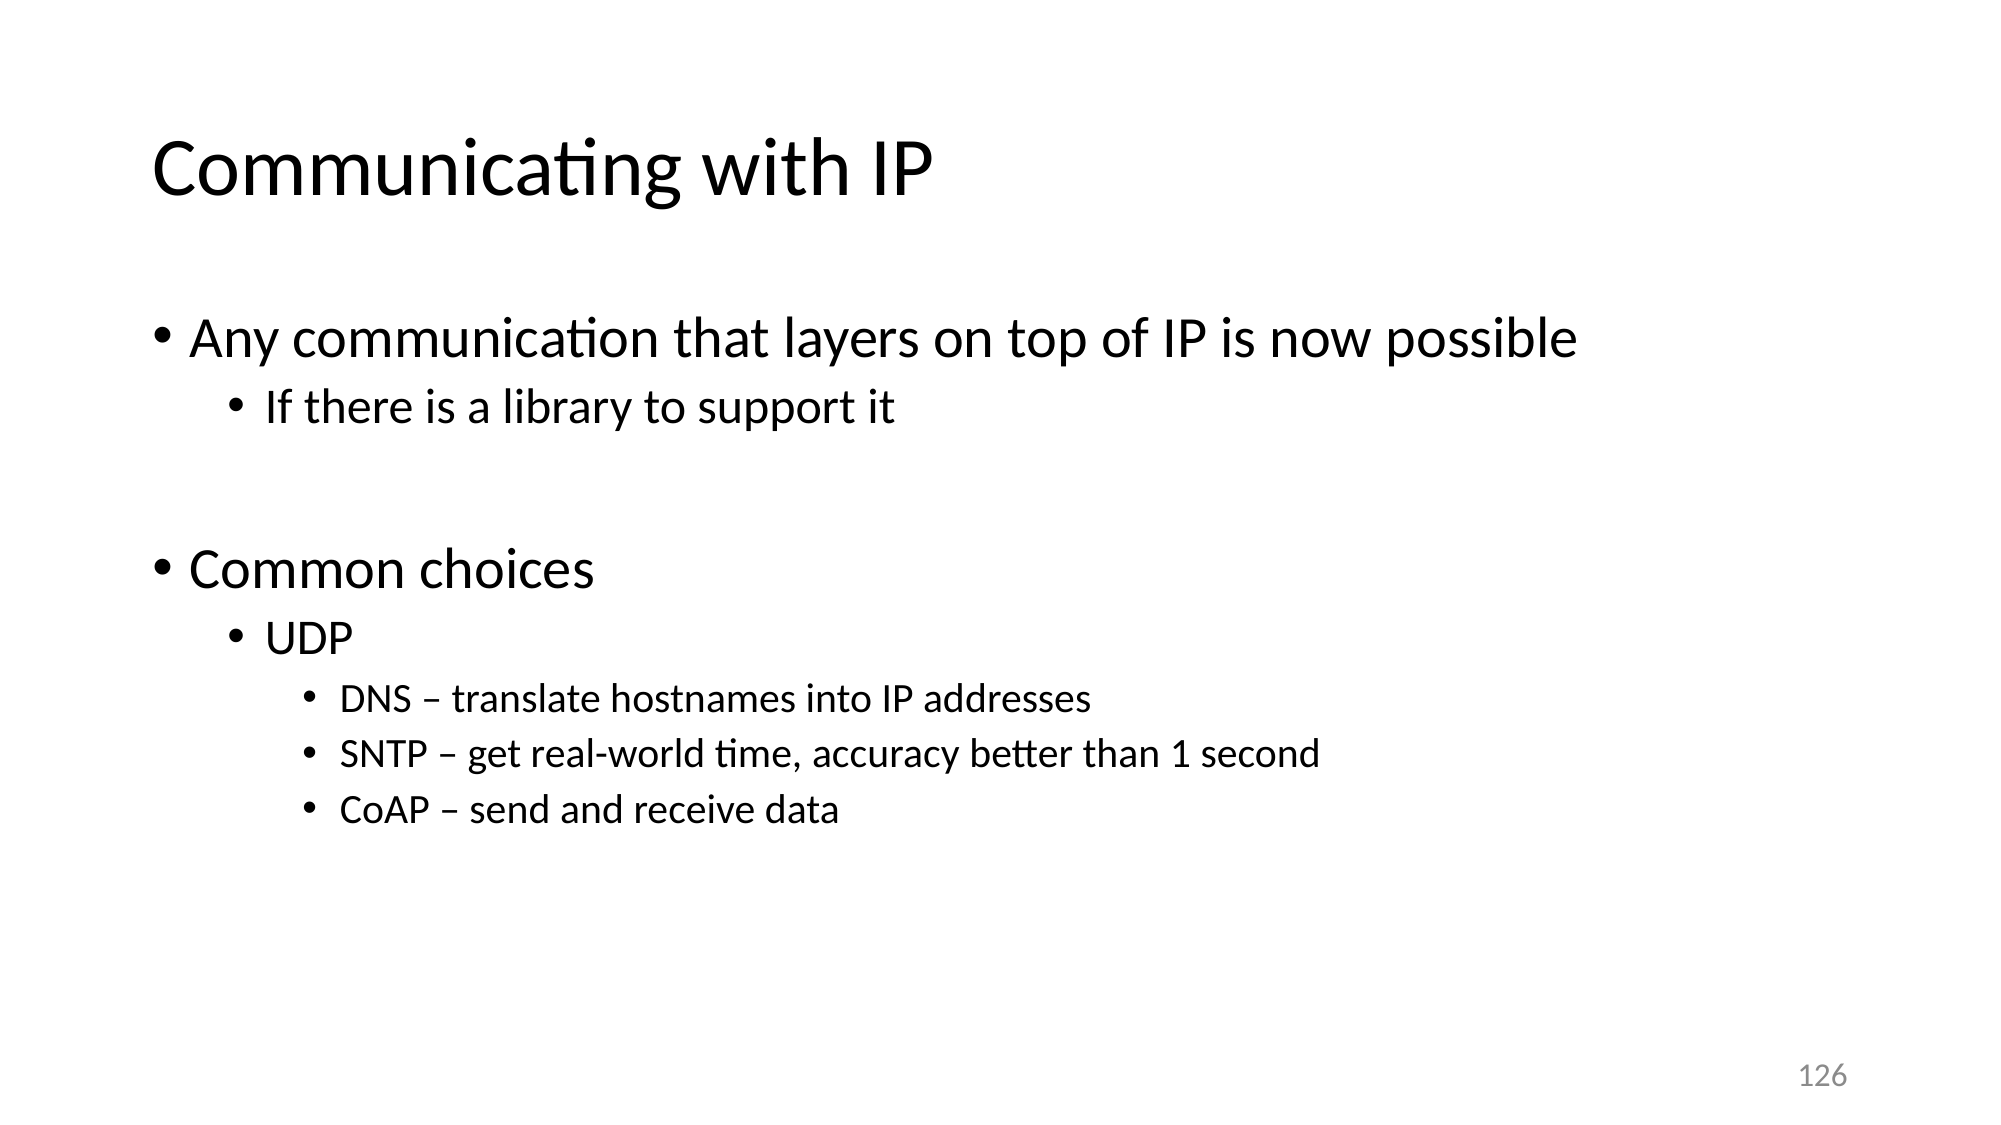

# Communicating with IP
Any communication that layers on top of IP is now possible
If there is a library to support it

Common choices
UDP
DNS – translate hostnames into IP addresses
SNTP – get real-world time, accuracy better than 1 second
CoAP – send and receive data

126